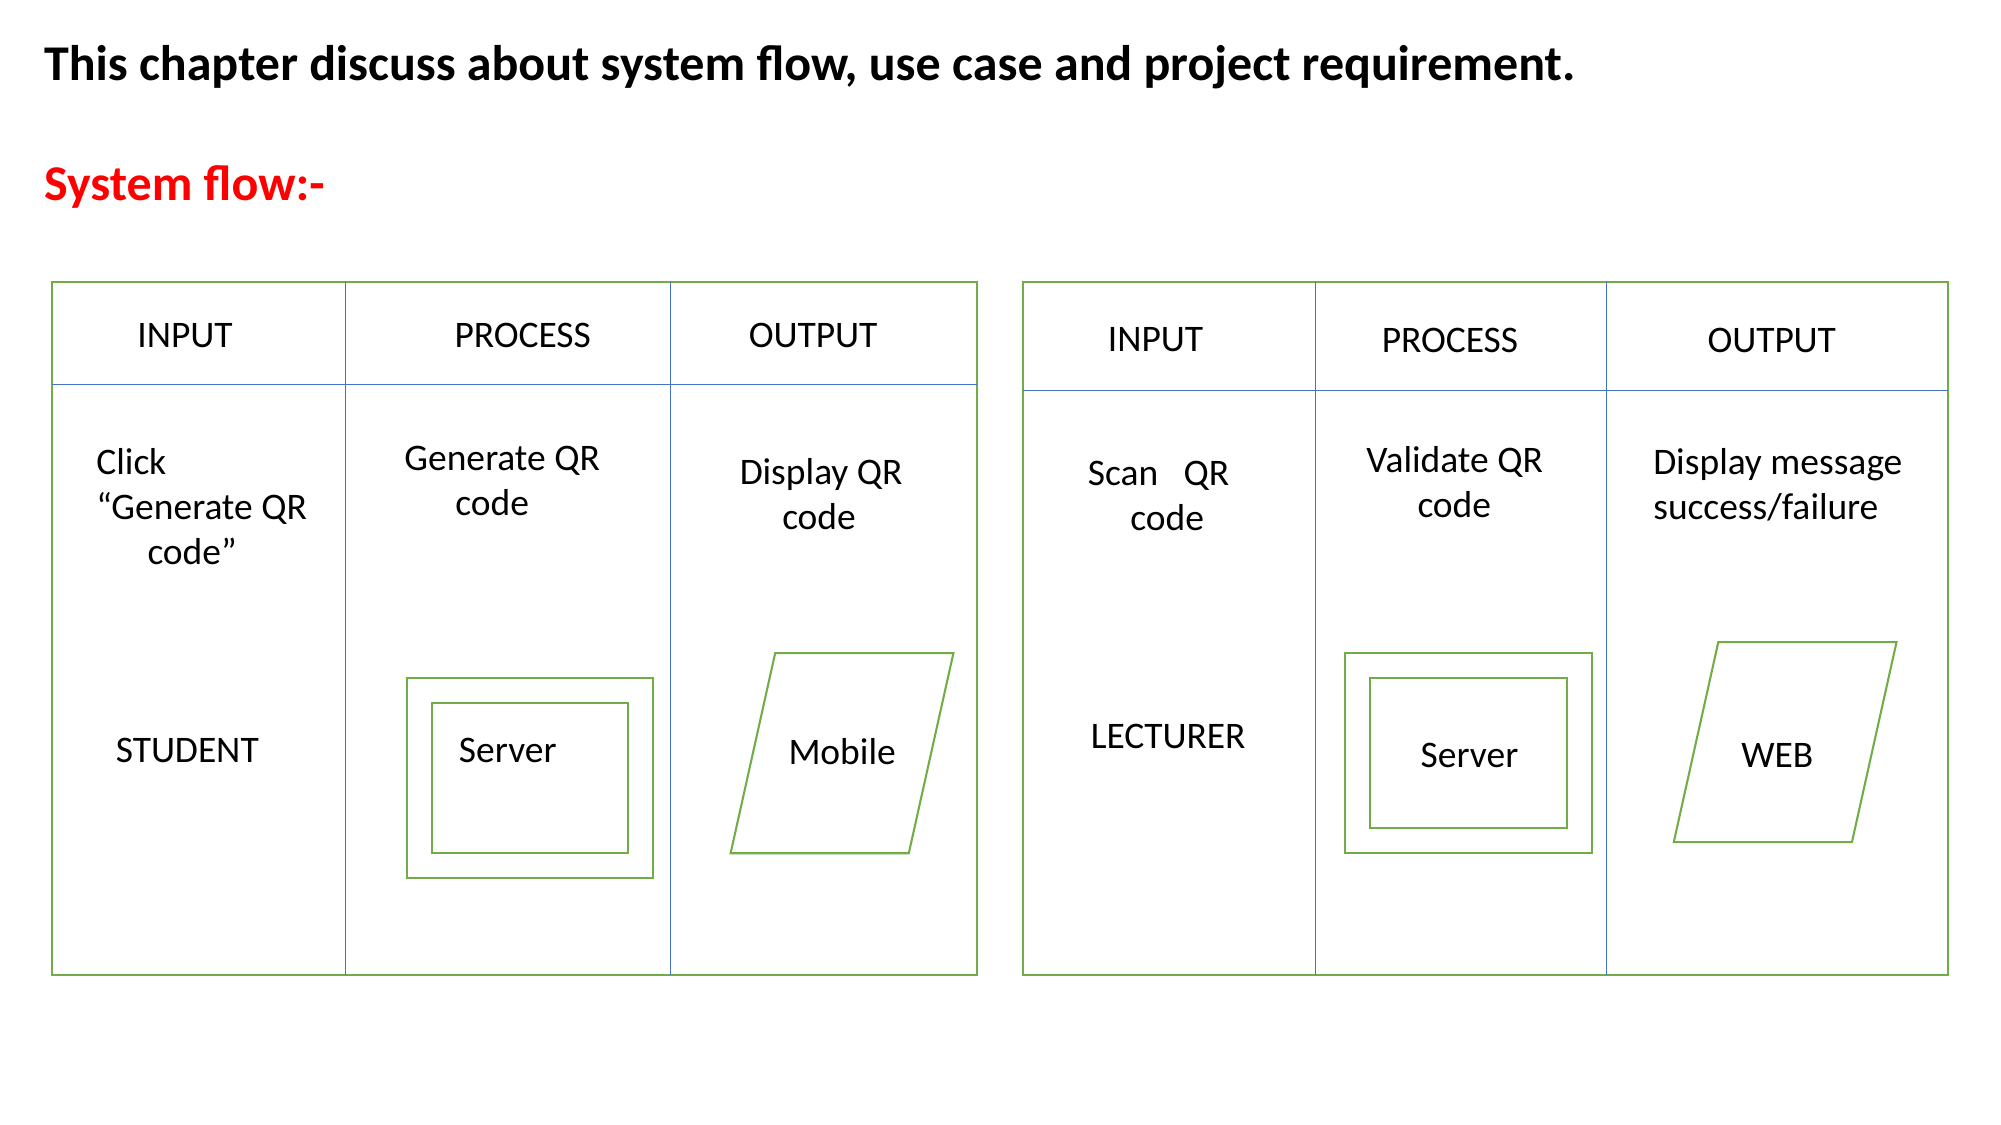

This chapter discuss about system flow, use case and project requirement.

System flow:-

INPUT
PROCESS
OUTPUT
INPUT
PROCESS
OUTPUT
Generate QR
      code
Validate QR
      code
Click “Generate QR
      code”
Display message
success/failure
Display QR
     code
Scan   QR
     code

LECTURER
STUDENT
   Server
Mobile
   Server
WEB